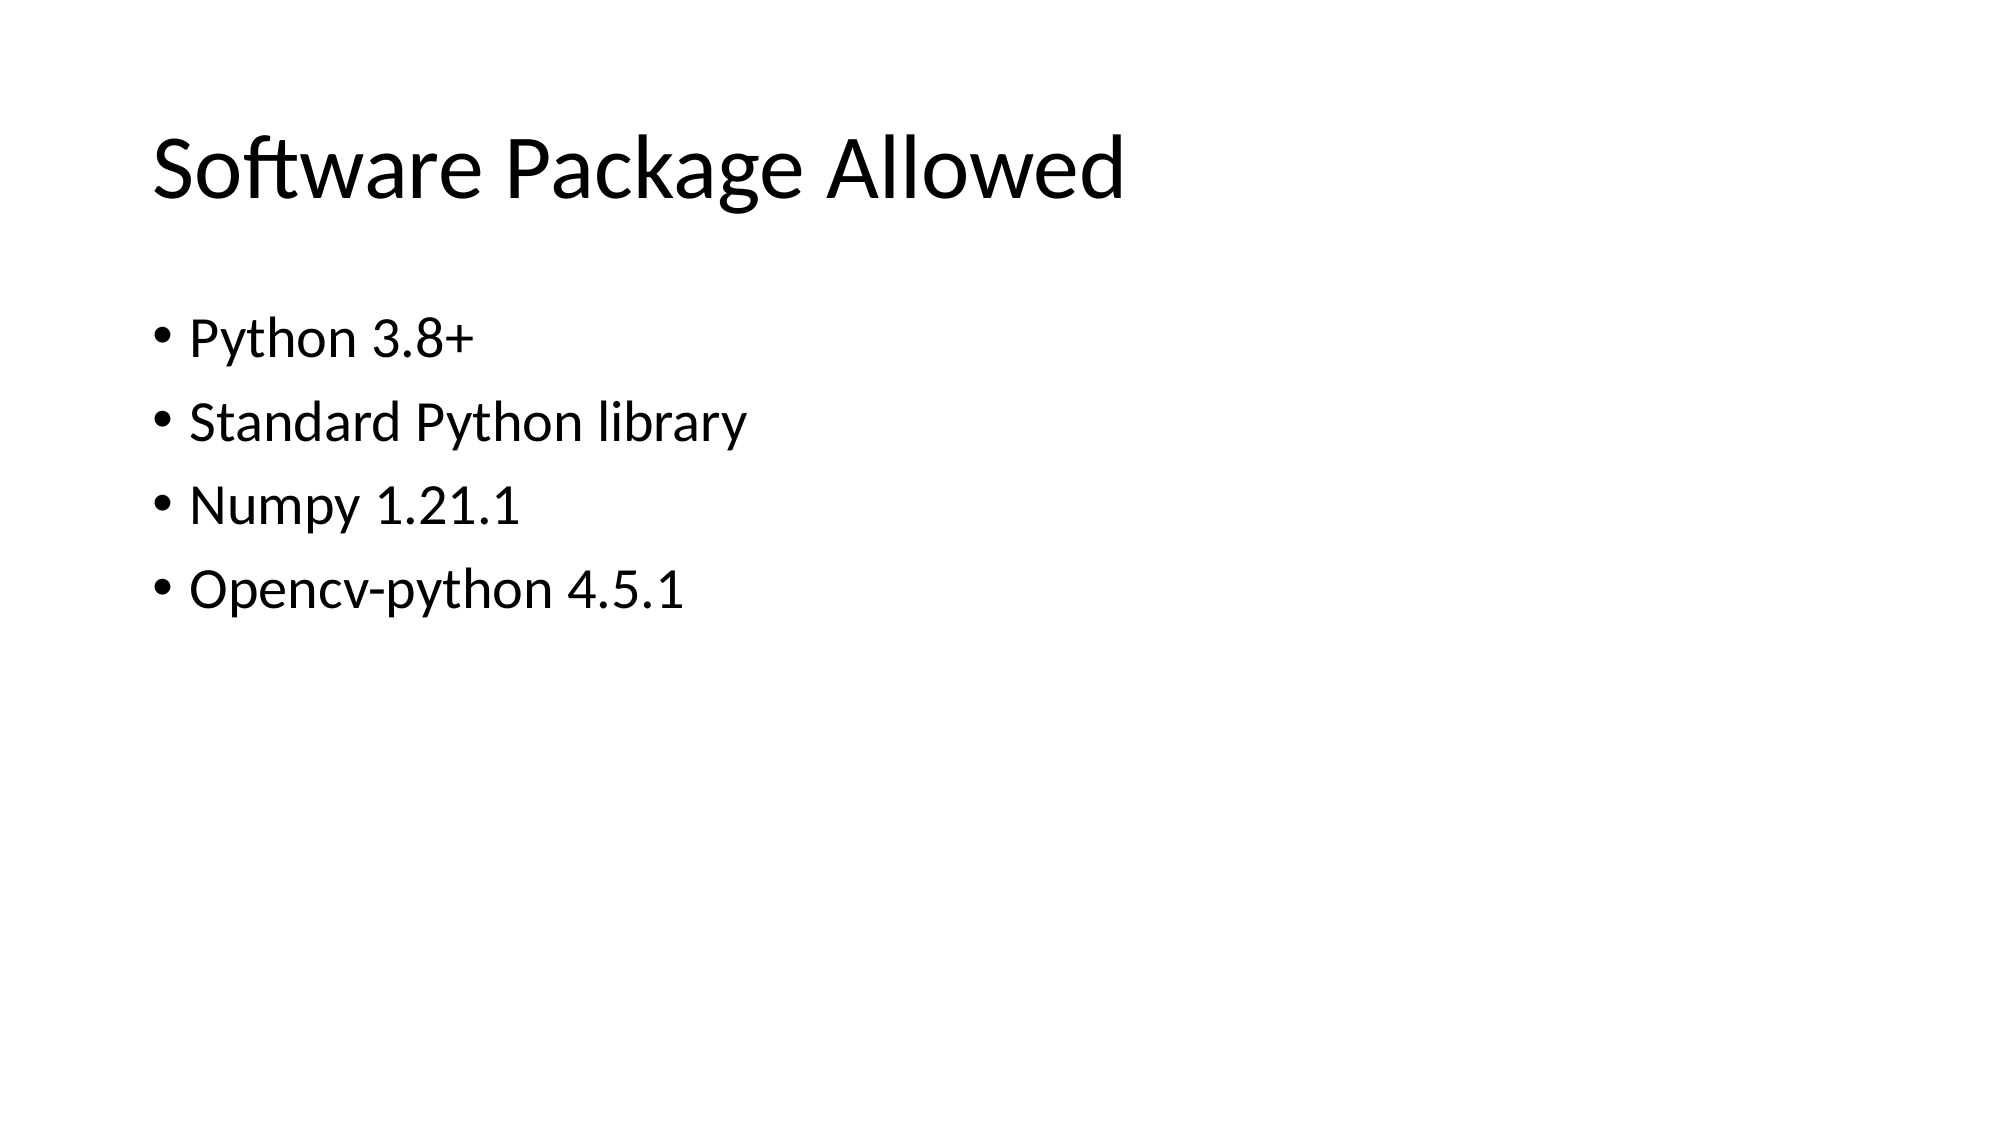

# Software Package Allowed
Python 3.8+
Standard Python library
Numpy 1.21.1
Opencv-python 4.5.1